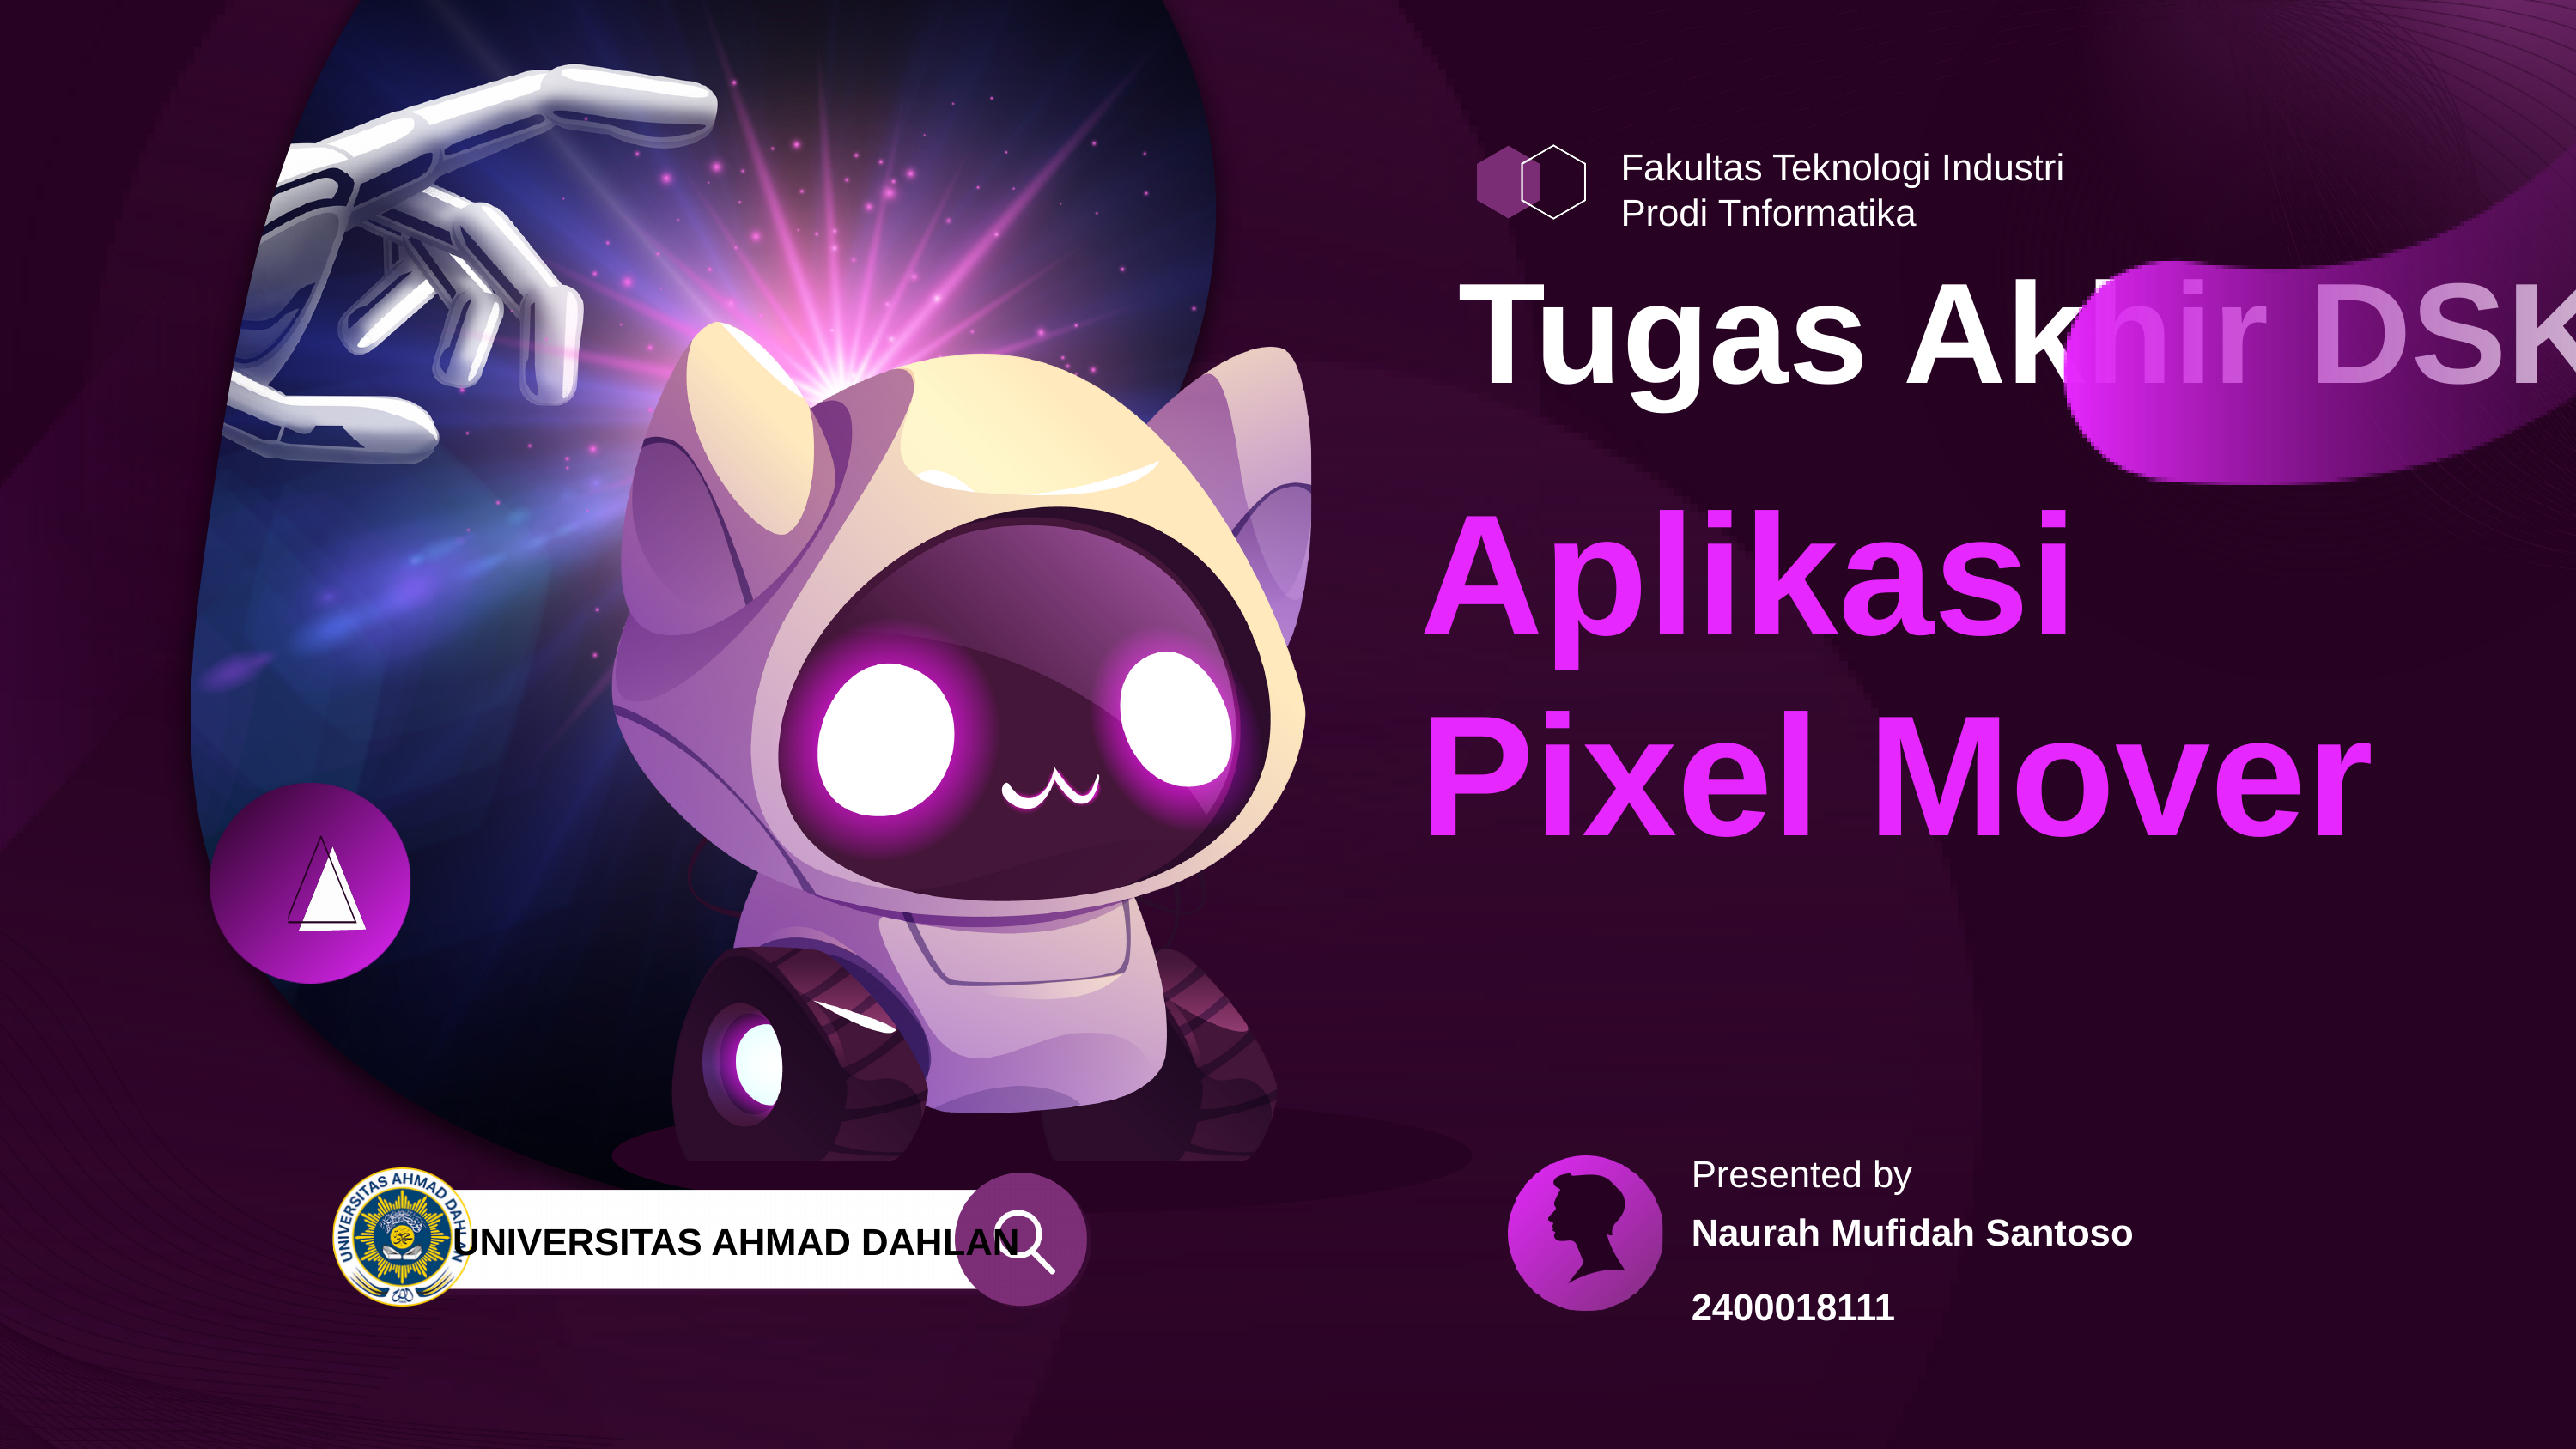

Fakultas Teknologi Industri
Prodi Tnformatika

Tugas Akhir DSK

Aplikasi
Pixel Mover

Presented by

UNIVERSITAS AHMAD DAHLAN
Naurah Mufidah Santoso
2400018111